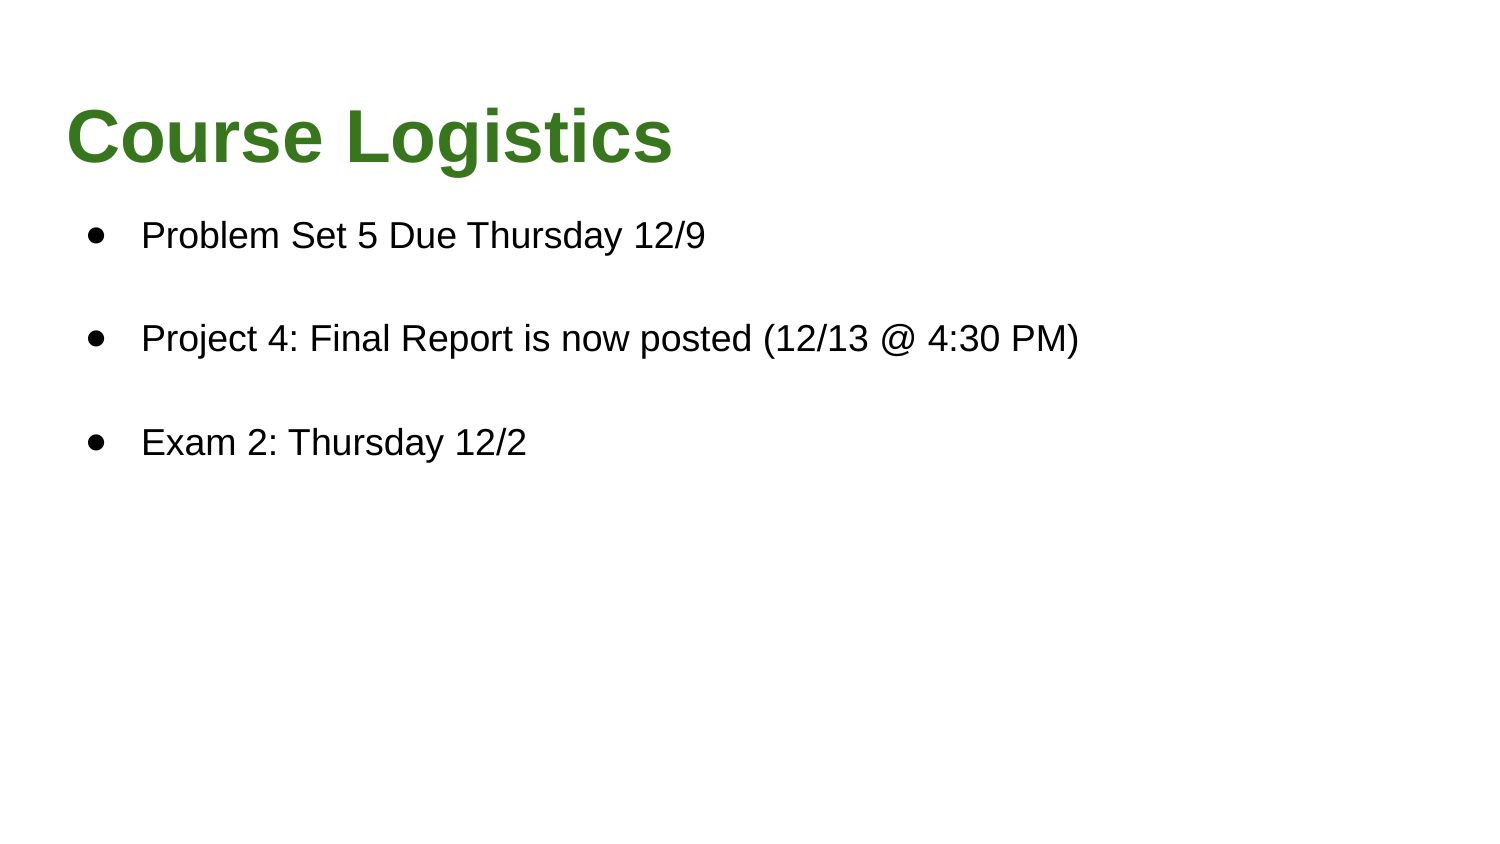

# Course Logistics
Problem Set 5 Due Thursday 12/9

Project 4: Final Report is now posted (12/13 @ 4:30 PM)

Exam 2: Thursday 12/2